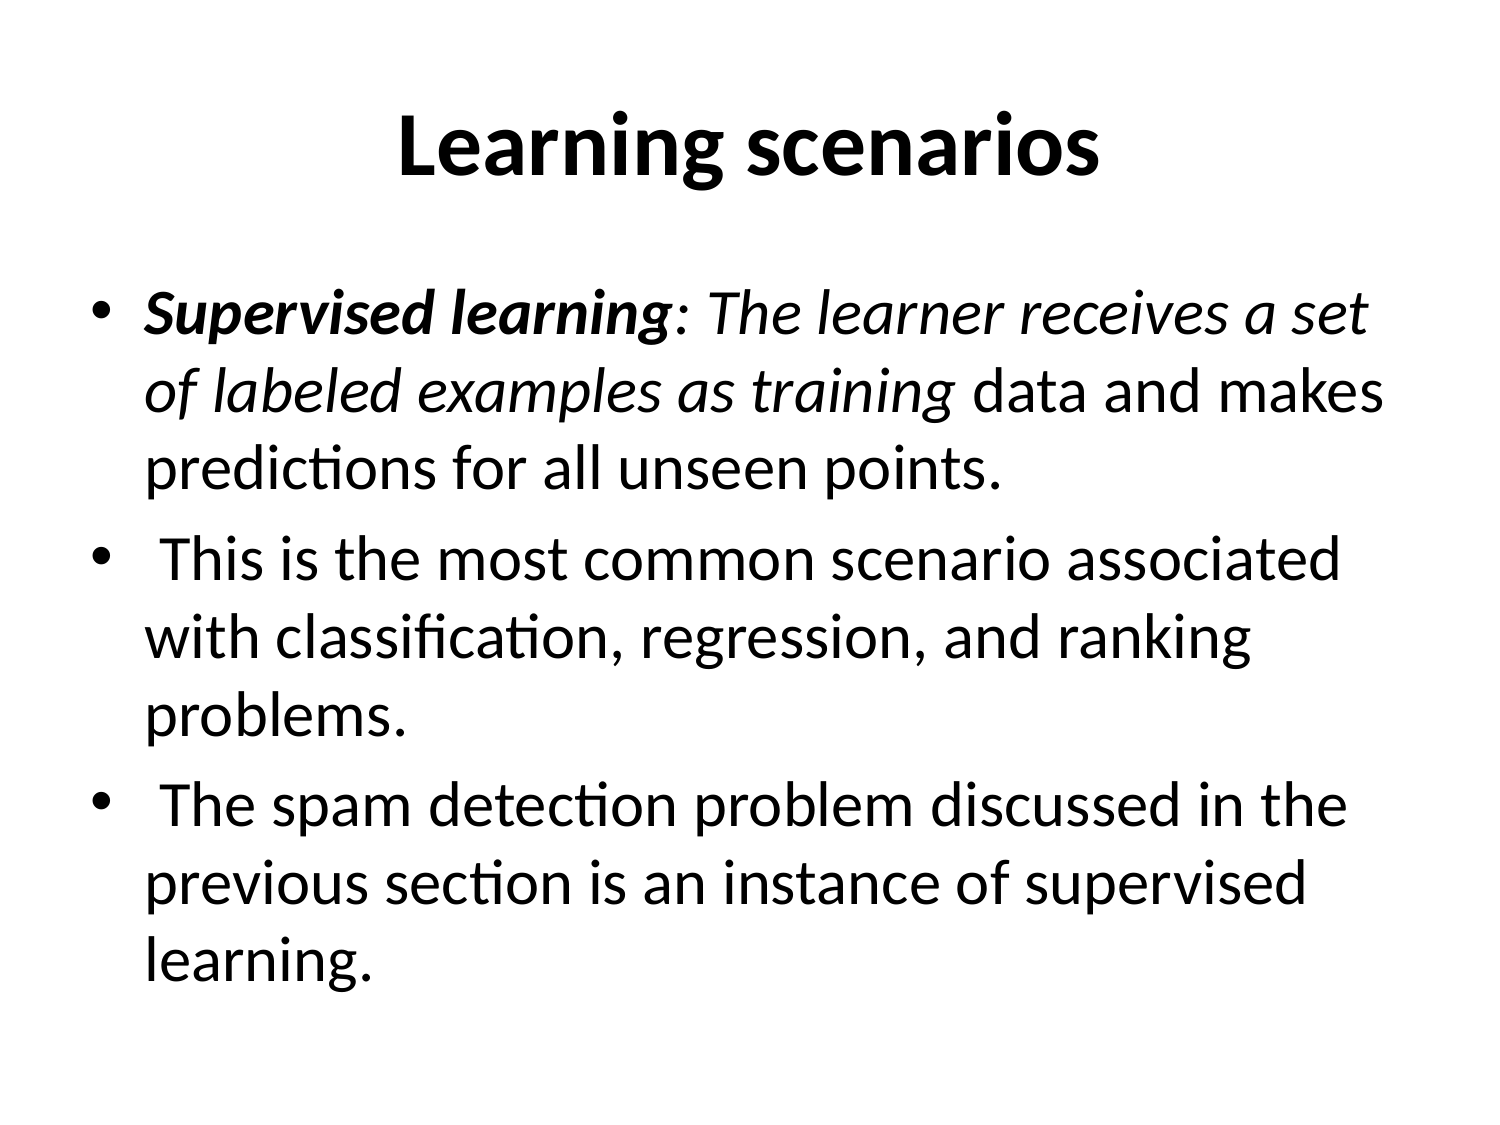

# Learning scenarios
Supervised learning: The learner receives a set of labeled examples as training data and makes predictions for all unseen points.
 This is the most common scenario associated with classification, regression, and ranking problems.
 The spam detection problem discussed in the previous section is an instance of supervised learning.